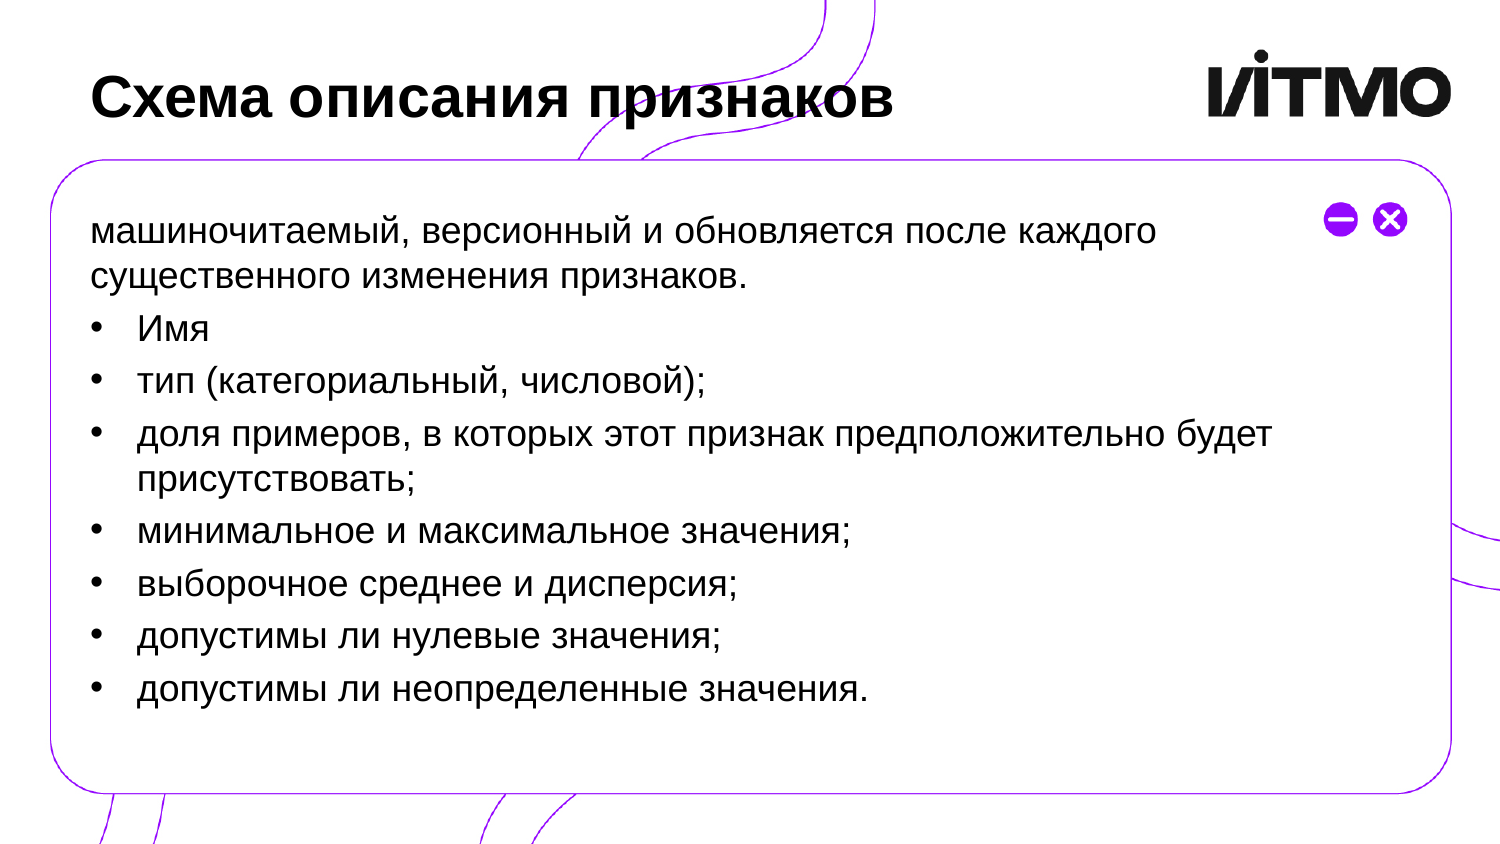

# Схема описания признаков
машиночитаемый, версионный и обновляется после каждого существенного изменения признаков.
Имя
тип (категориальный, числовой);
доля примеров, в которых этот признак предположительно будет присутствовать;
минимальное и максимальное значения;
выборочное среднее и дисперсия;
допустимы ли нулевые значения;
допустимы ли неопределенные значения.